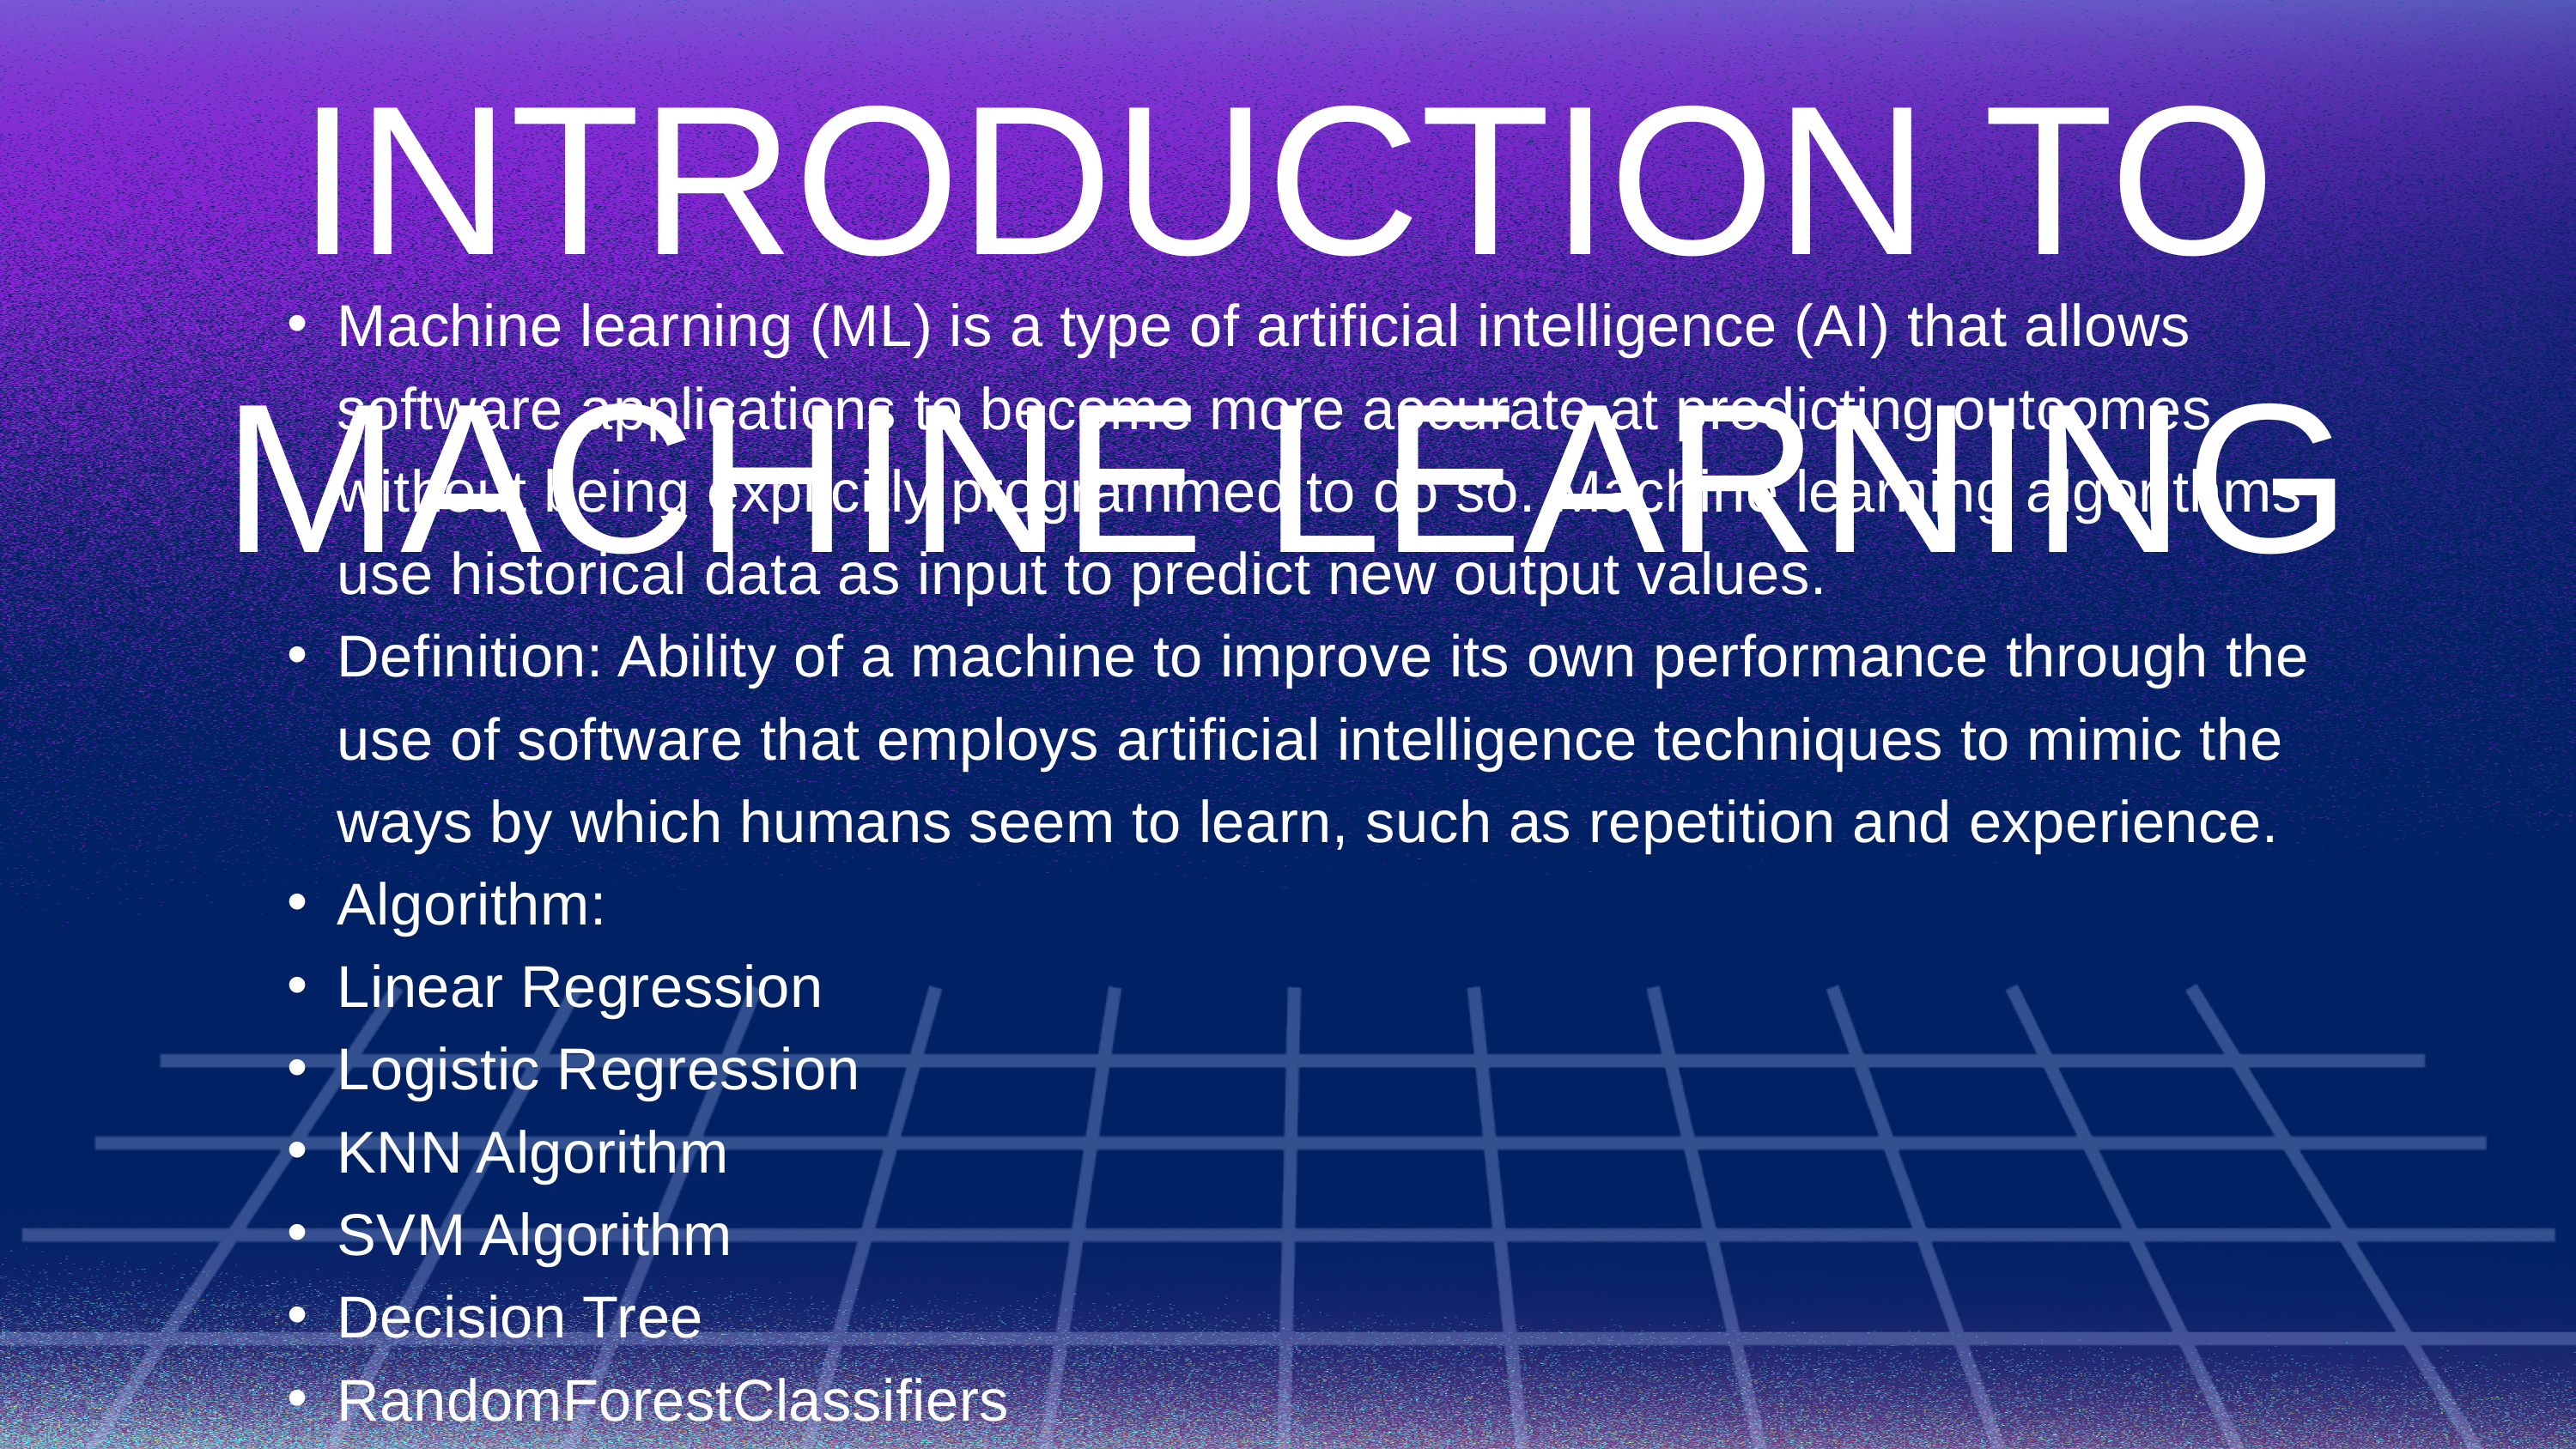

INTRODUCTION TO MACHINE LEARNING
Machine learning (ML) is a type of artificial intelligence (AI) that allows software applications to become more accurate at predicting outcomes without being explicitly programmed to do so. Machine learning algorithms use historical data as input to predict new output values.
Definition: Ability of a machine to improve its own performance through the use of software that employs artificial intelligence techniques to mimic the ways by which humans seem to learn, such as repetition and experience.
Algorithm:
Linear Regression
Logistic Regression
KNN Algorithm
SVM Algorithm
Decision Tree
RandomForestClassifiers